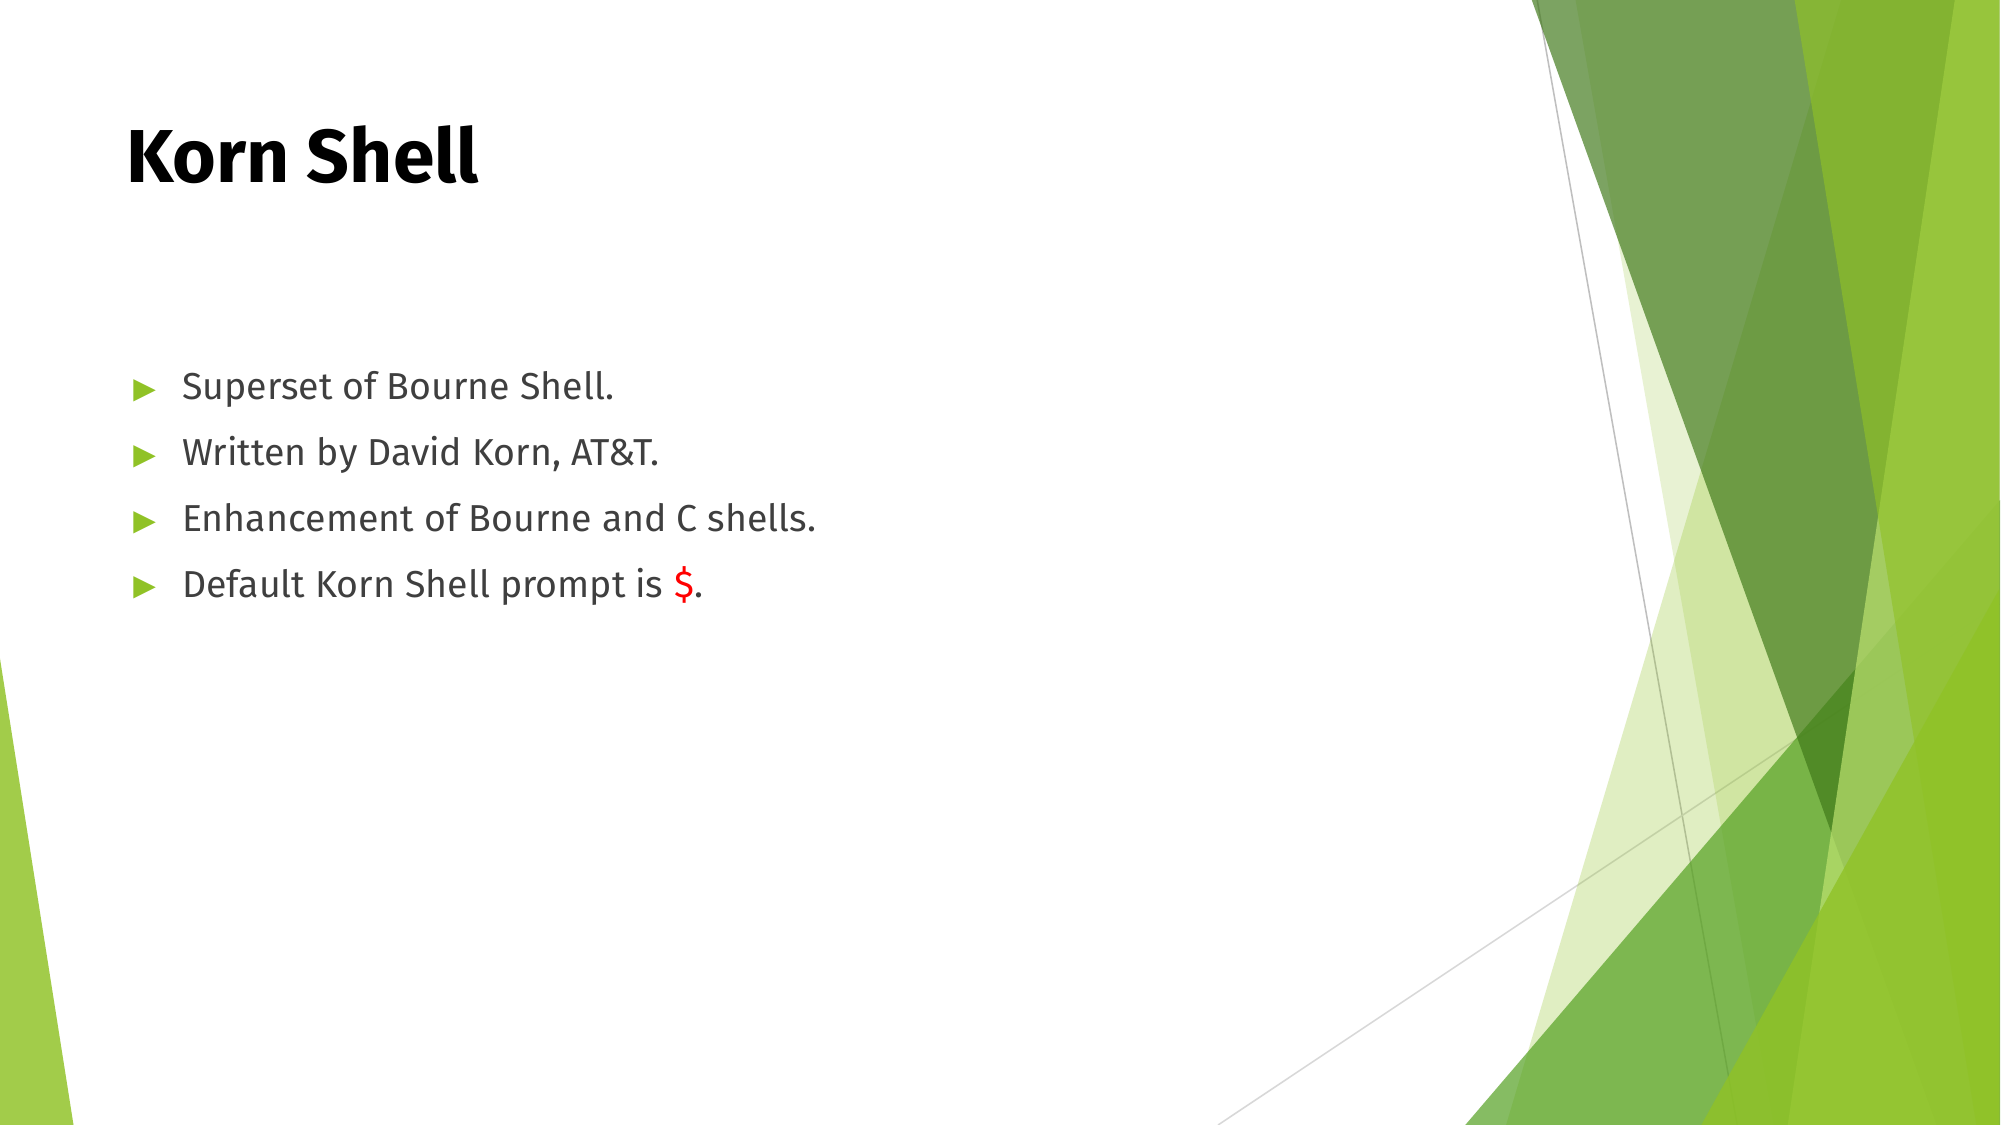

# Korn Shell
Superset of Bourne Shell.
Written by David Korn, AT&T.
Enhancement of Bourne and C shells.
Default Korn Shell prompt is $.